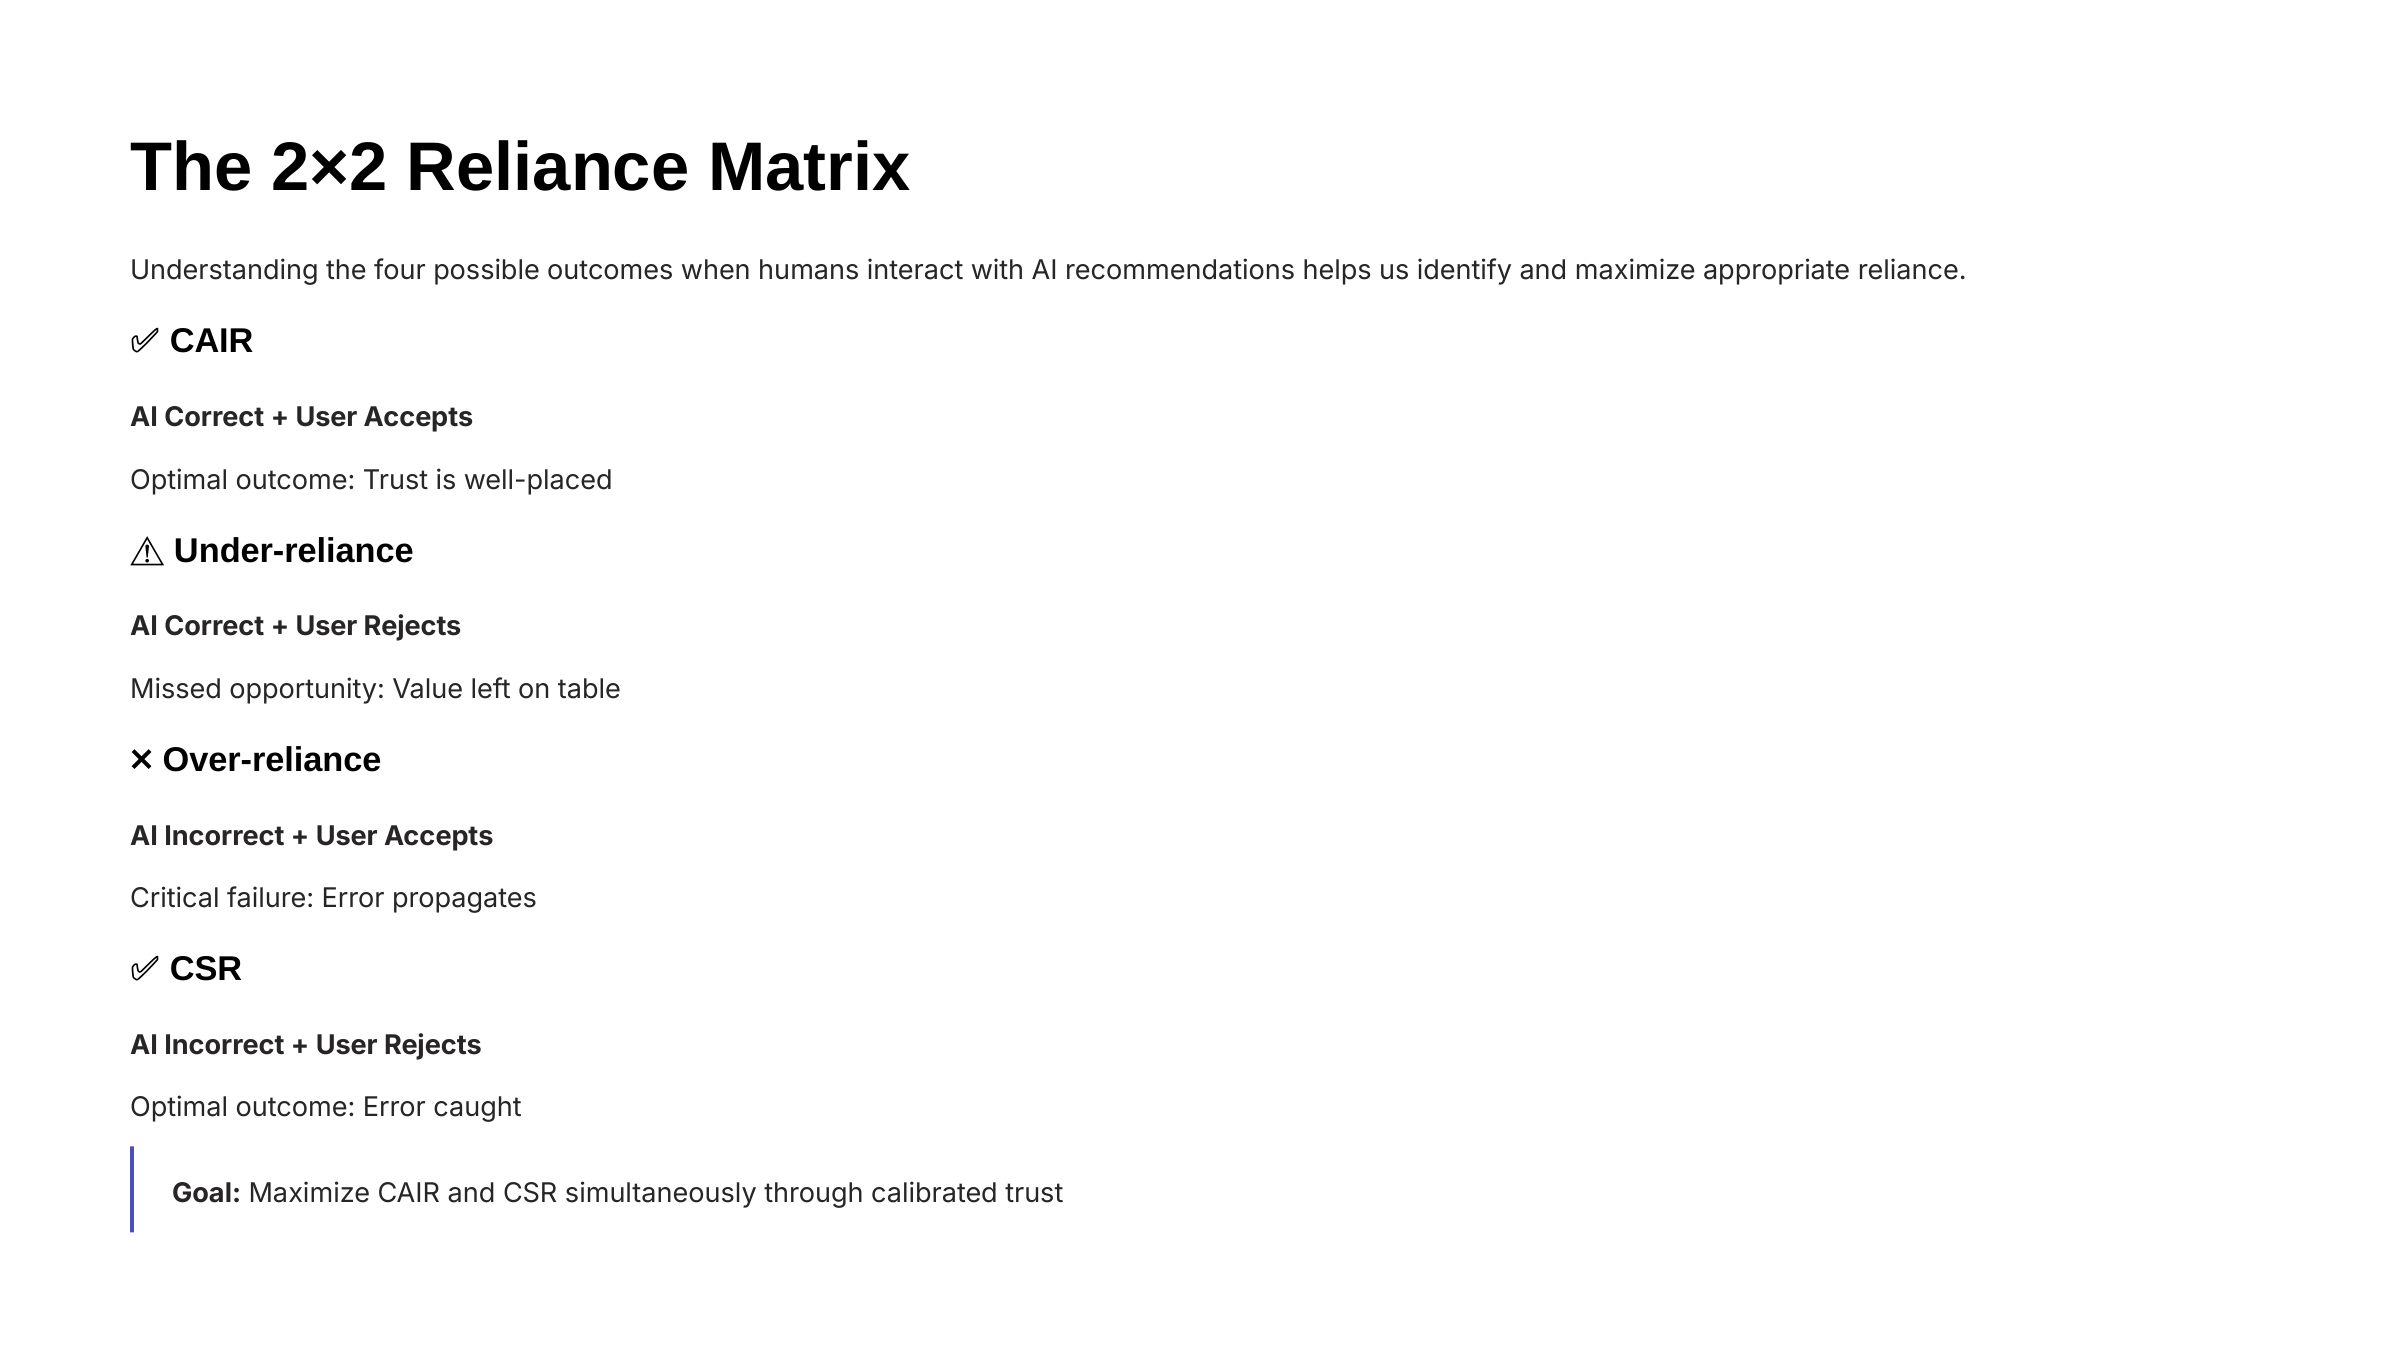

The 2×2 Reliance Matrix
Understanding the four possible outcomes when humans interact with AI recommendations helps us identify and maximize appropriate reliance.
✅ CAIR
AI Correct + User Accepts
Optimal outcome: Trust is well-placed
⚠️ Under-reliance
AI Correct + User Rejects
Missed opportunity: Value left on table
❌ Over-reliance
AI Incorrect + User Accepts
Critical failure: Error propagates
✅ CSR
AI Incorrect + User Rejects
Optimal outcome: Error caught

Goal: Maximize CAIR and CSR simultaneously through calibrated trust